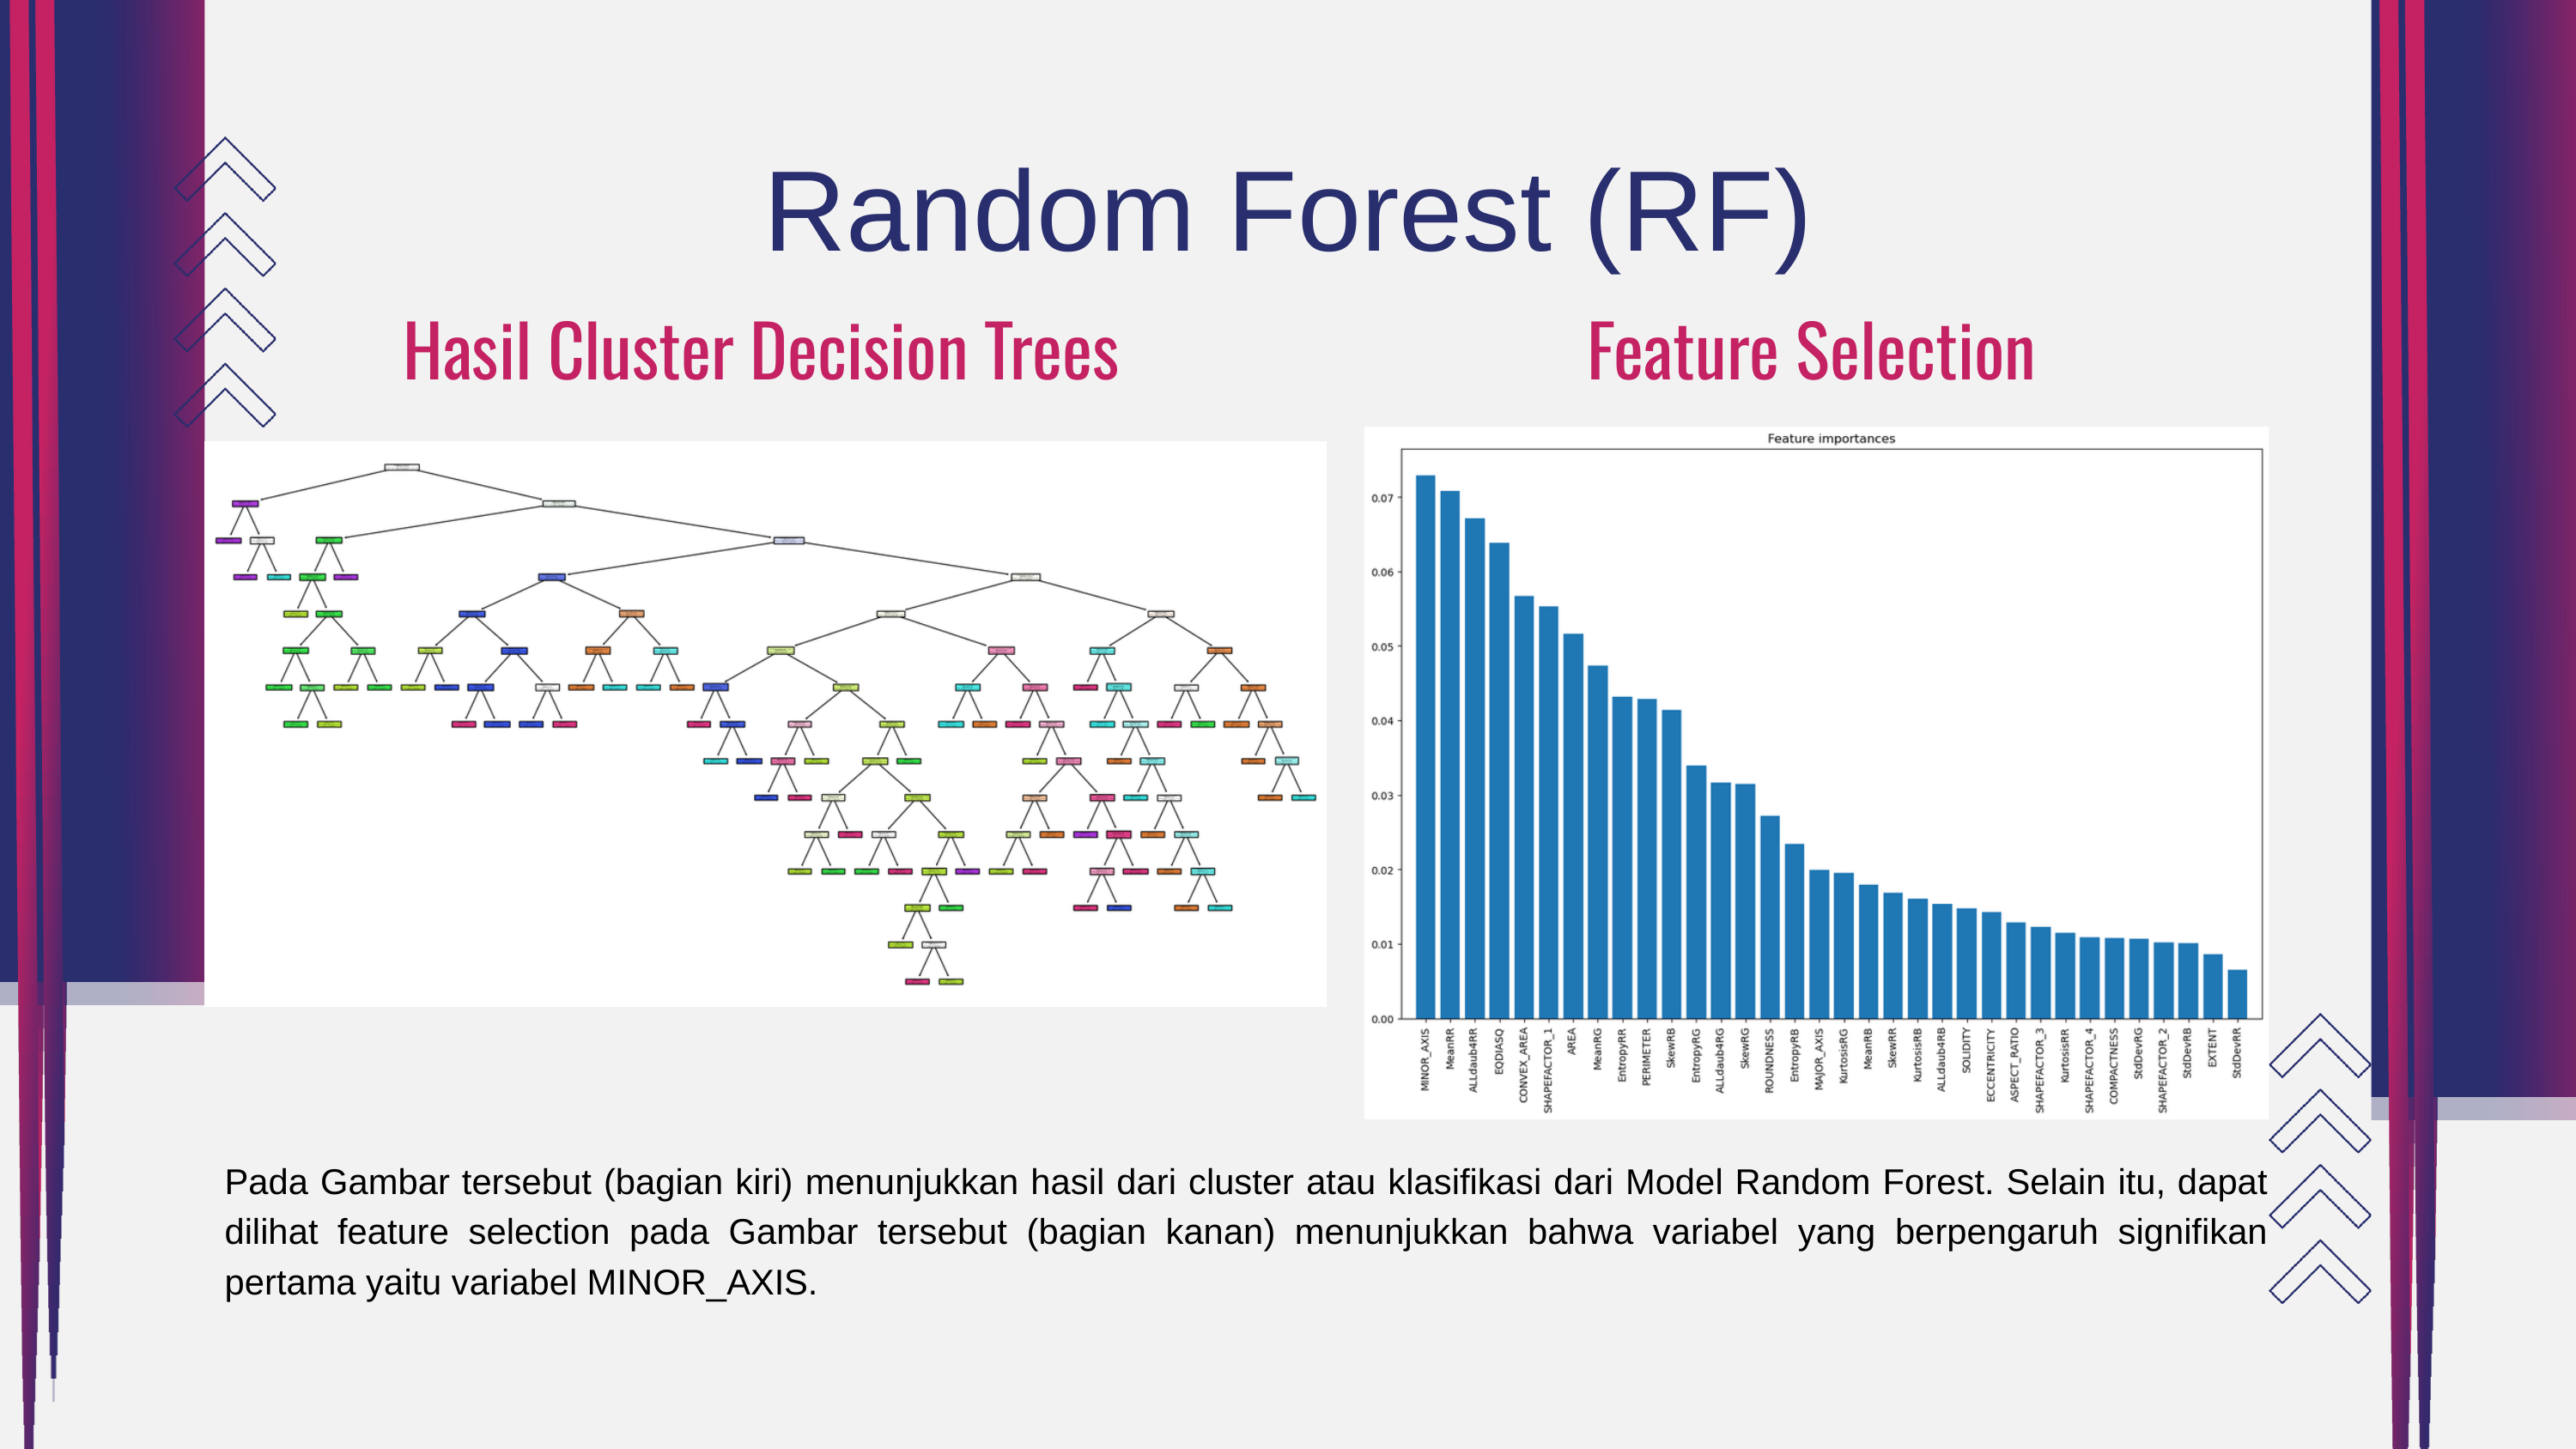

Random Forest (RF)
Hasil Cluster Decision Trees
Feature Selection

Pada Gambar tersebut (bagian kiri) menunjukkan hasil dari cluster atau klasifikasi dari Model Random Forest. Selain itu, dapat dilihat feature selection pada Gambar tersebut (bagian kanan) menunjukkan bahwa variabel yang berpengaruh signifikan pertama yaitu variabel MINOR_AXIS.